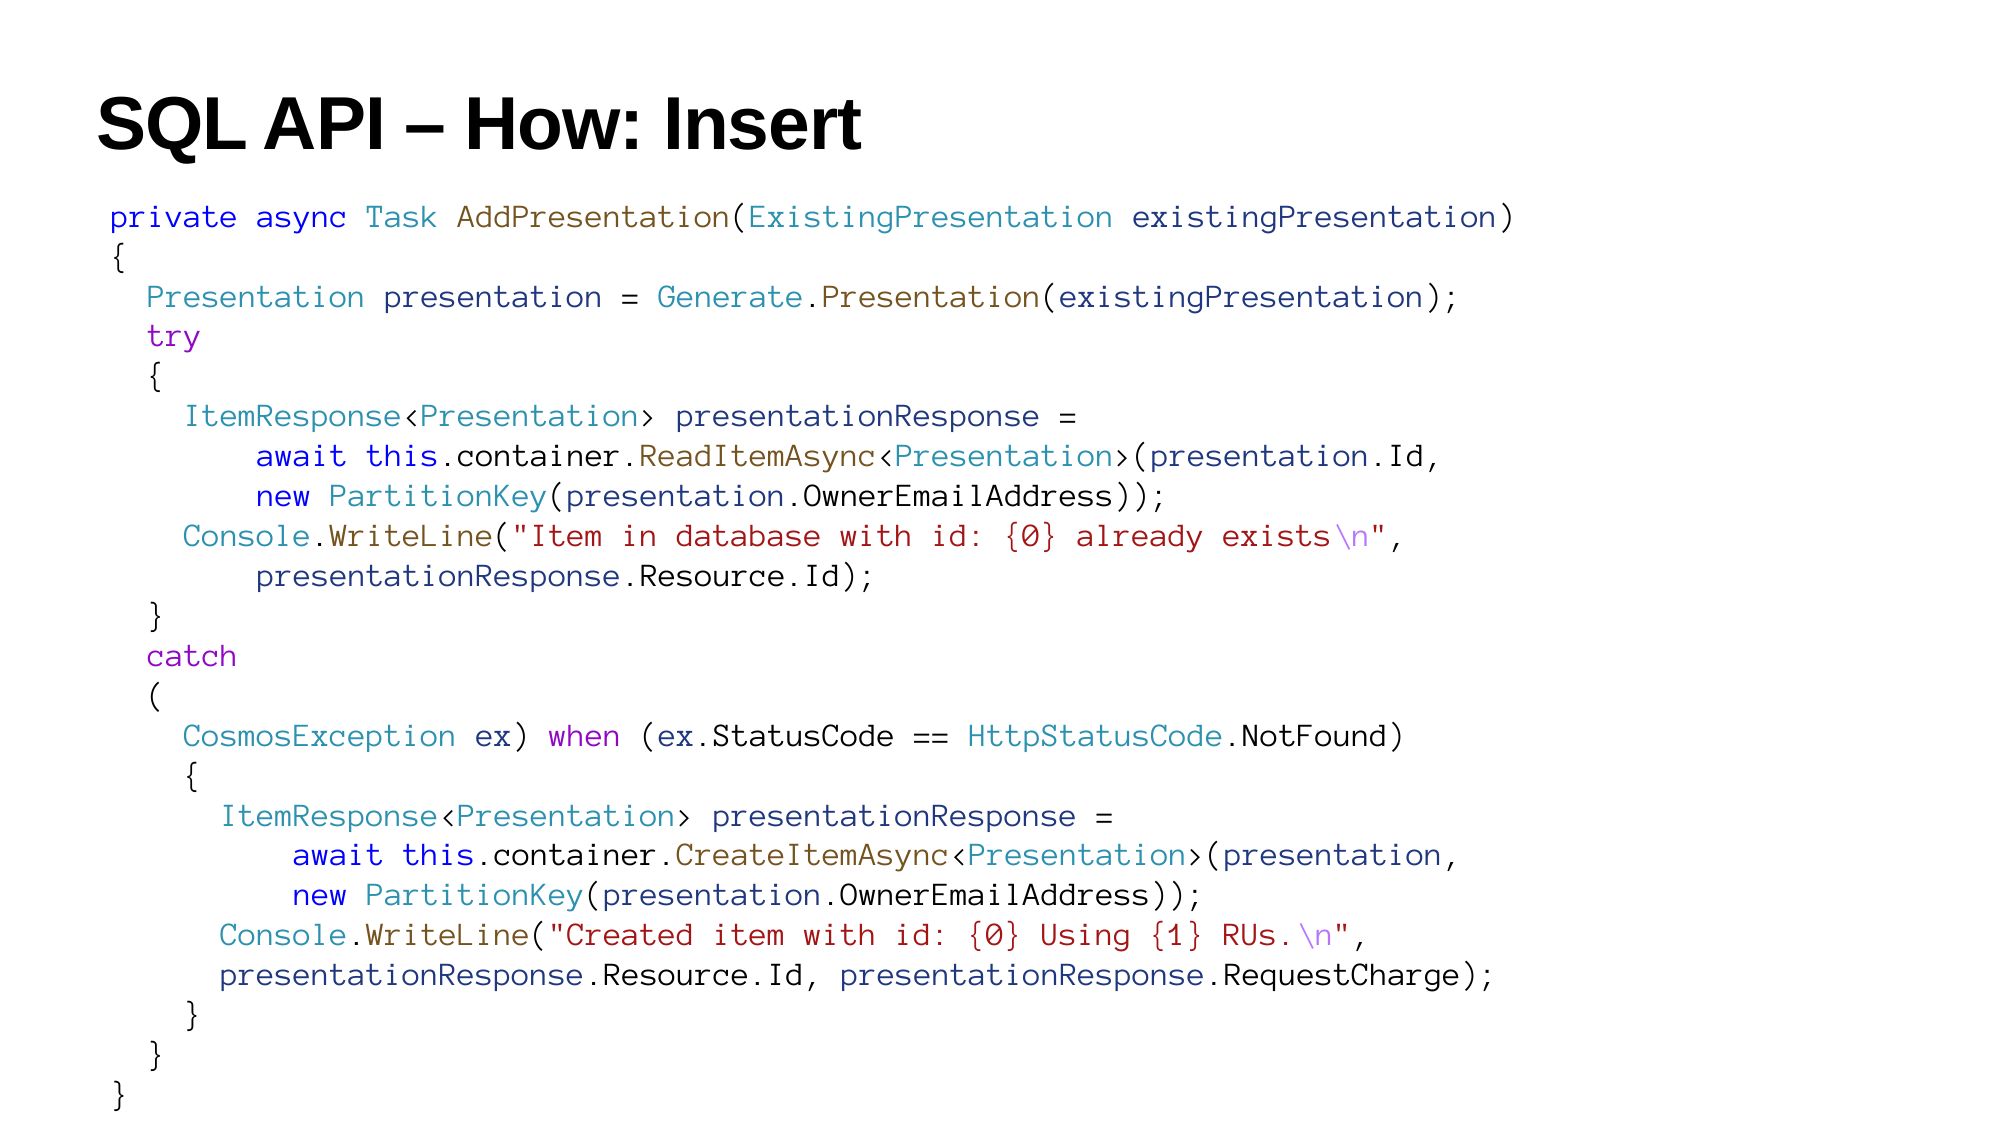

# SQL API – How: Insert
private async Task AddPresentation(ExistingPresentation existingPresentation)
{
  Presentation presentation = Generate.Presentation(existingPresentation);
  try
  {
    ItemResponse<Presentation> presentationResponse =
        await this.container.ReadItemAsync<Presentation>(presentation.Id,
        new PartitionKey(presentation.OwnerEmailAddress));
    Console.WriteLine("Item in database with id: {0} already exists\n",
        presentationResponse.Resource.Id);
  }
  catch
  (
    CosmosException ex) when (ex.StatusCode == HttpStatusCode.NotFound)
    {
      ItemResponse<Presentation> presentationResponse =
          await this.container.CreateItemAsync<Presentation>(presentation,
          new PartitionKey(presentation.OwnerEmailAddress));
      Console.WriteLine("Created item with id: {0} Using {1} RUs.\n",
      presentationResponse.Resource.Id, presentationResponse.RequestCharge);
    }
  }
}